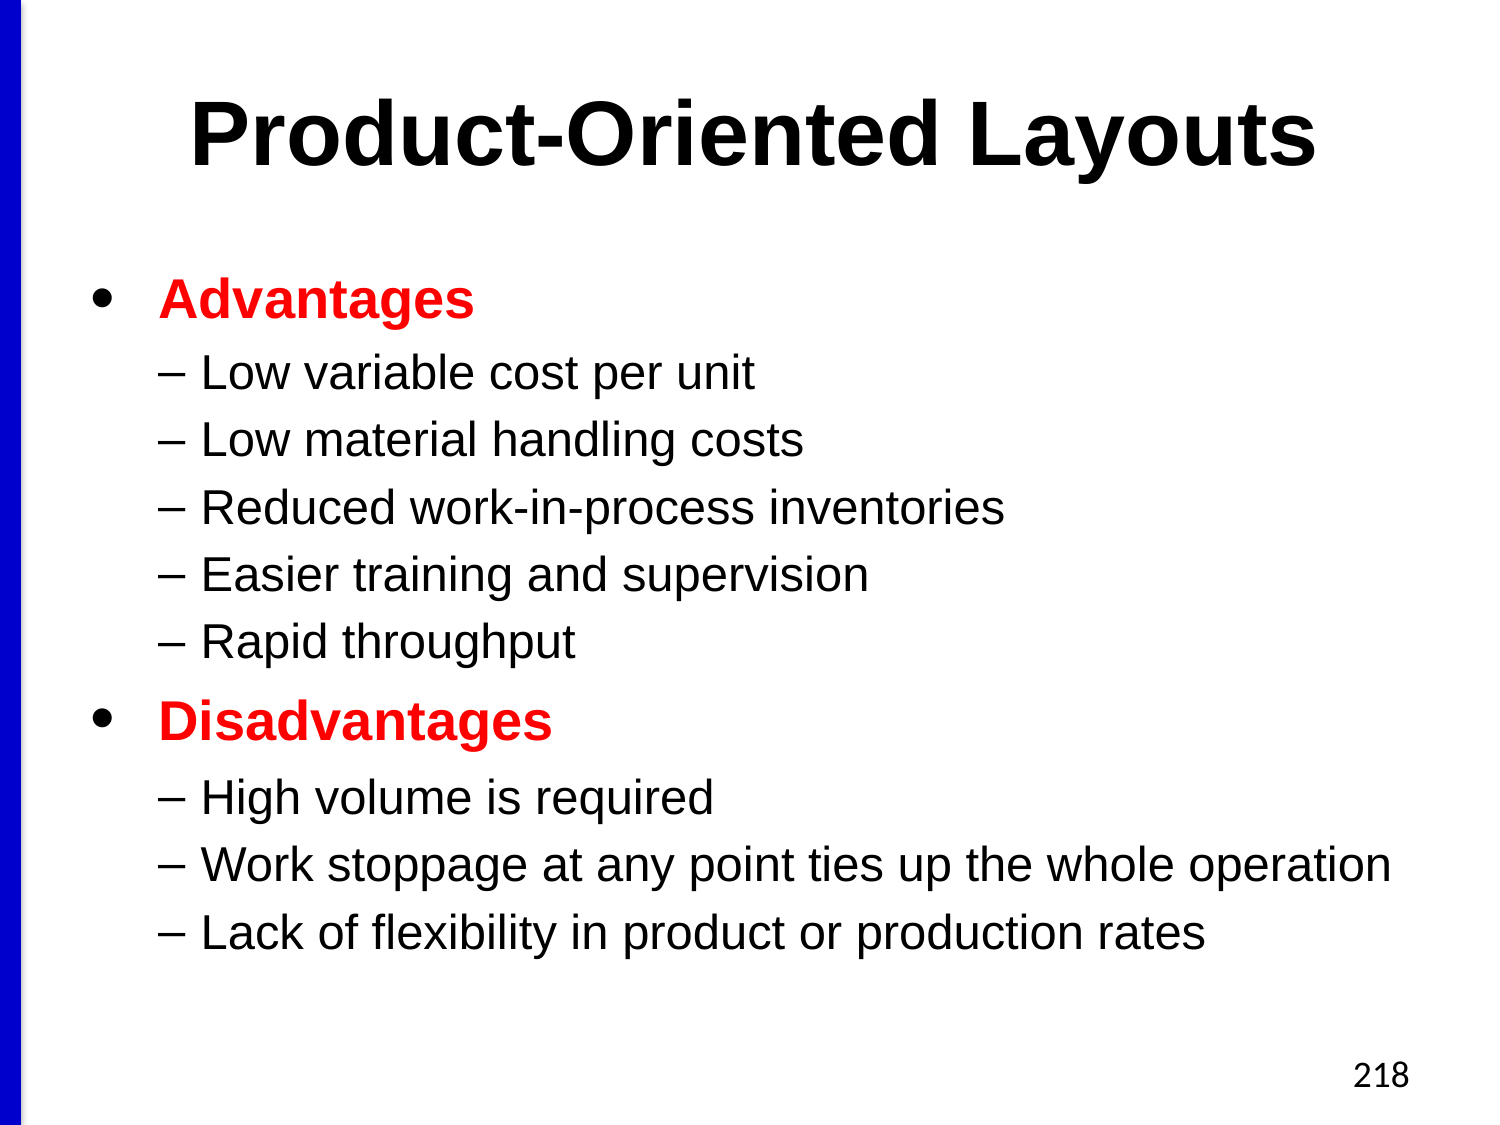

# Product-Oriented Layouts
Advantages
Low variable cost per unit
Low material handling costs
Reduced work-in-process inventories
Easier training and supervision
Rapid throughput
Disadvantages
High volume is required
Work stoppage at any point ties up the whole operation
Lack of flexibility in product or production rates
218